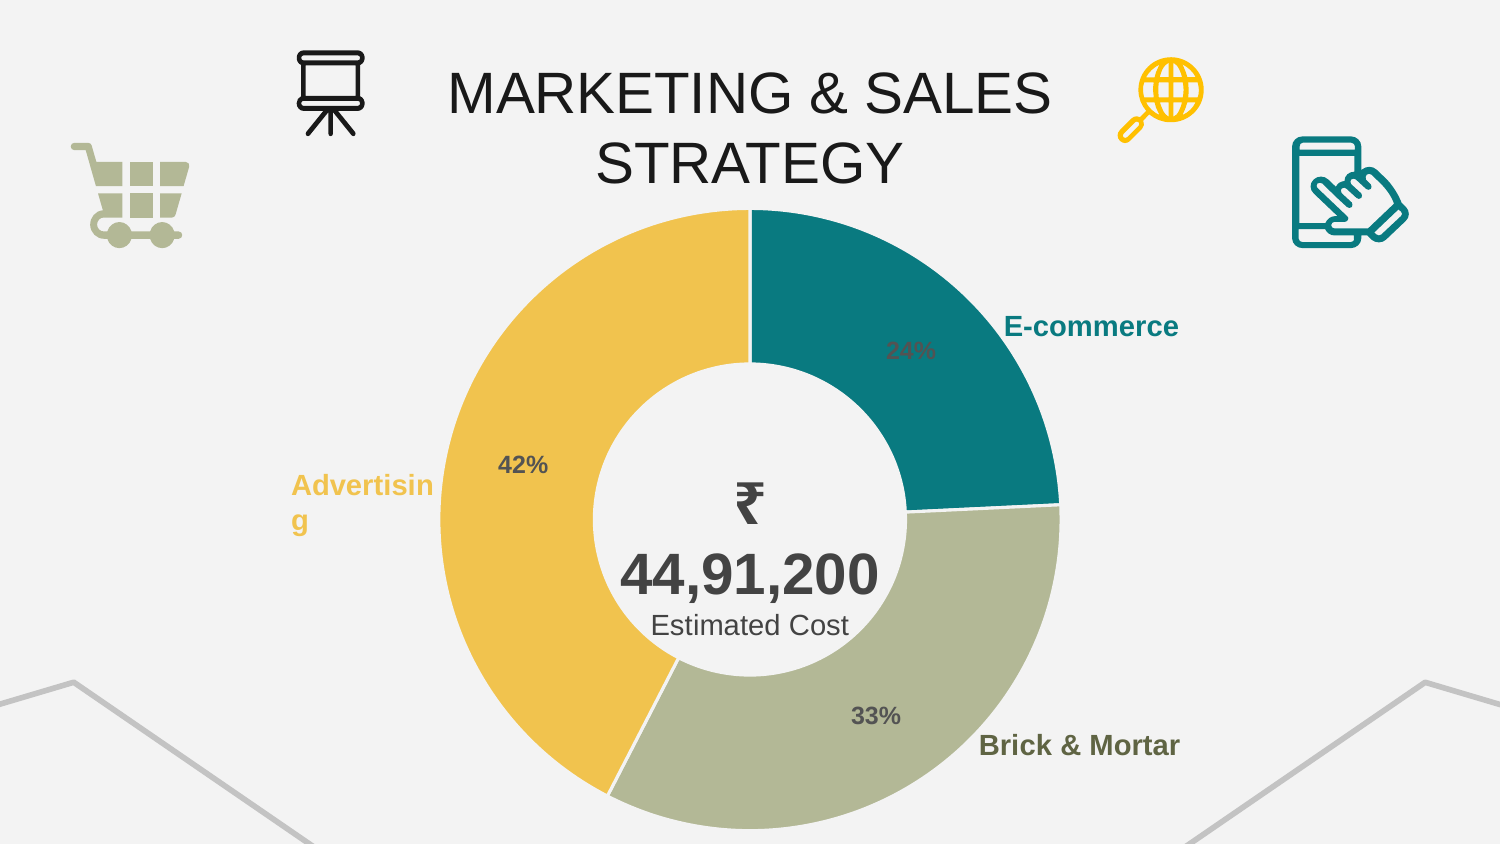

# MARKETING & SALES STRATEGY

### Chart

| Category | Cost |
|---|---|
| E-commerce | 0.24 |
| Brink & Motor | 0.33 |
| Advertising | 0.42 |
E-commerce
Advertising
₹ 44,91,200
Estimated Cost

Brick & Mortar